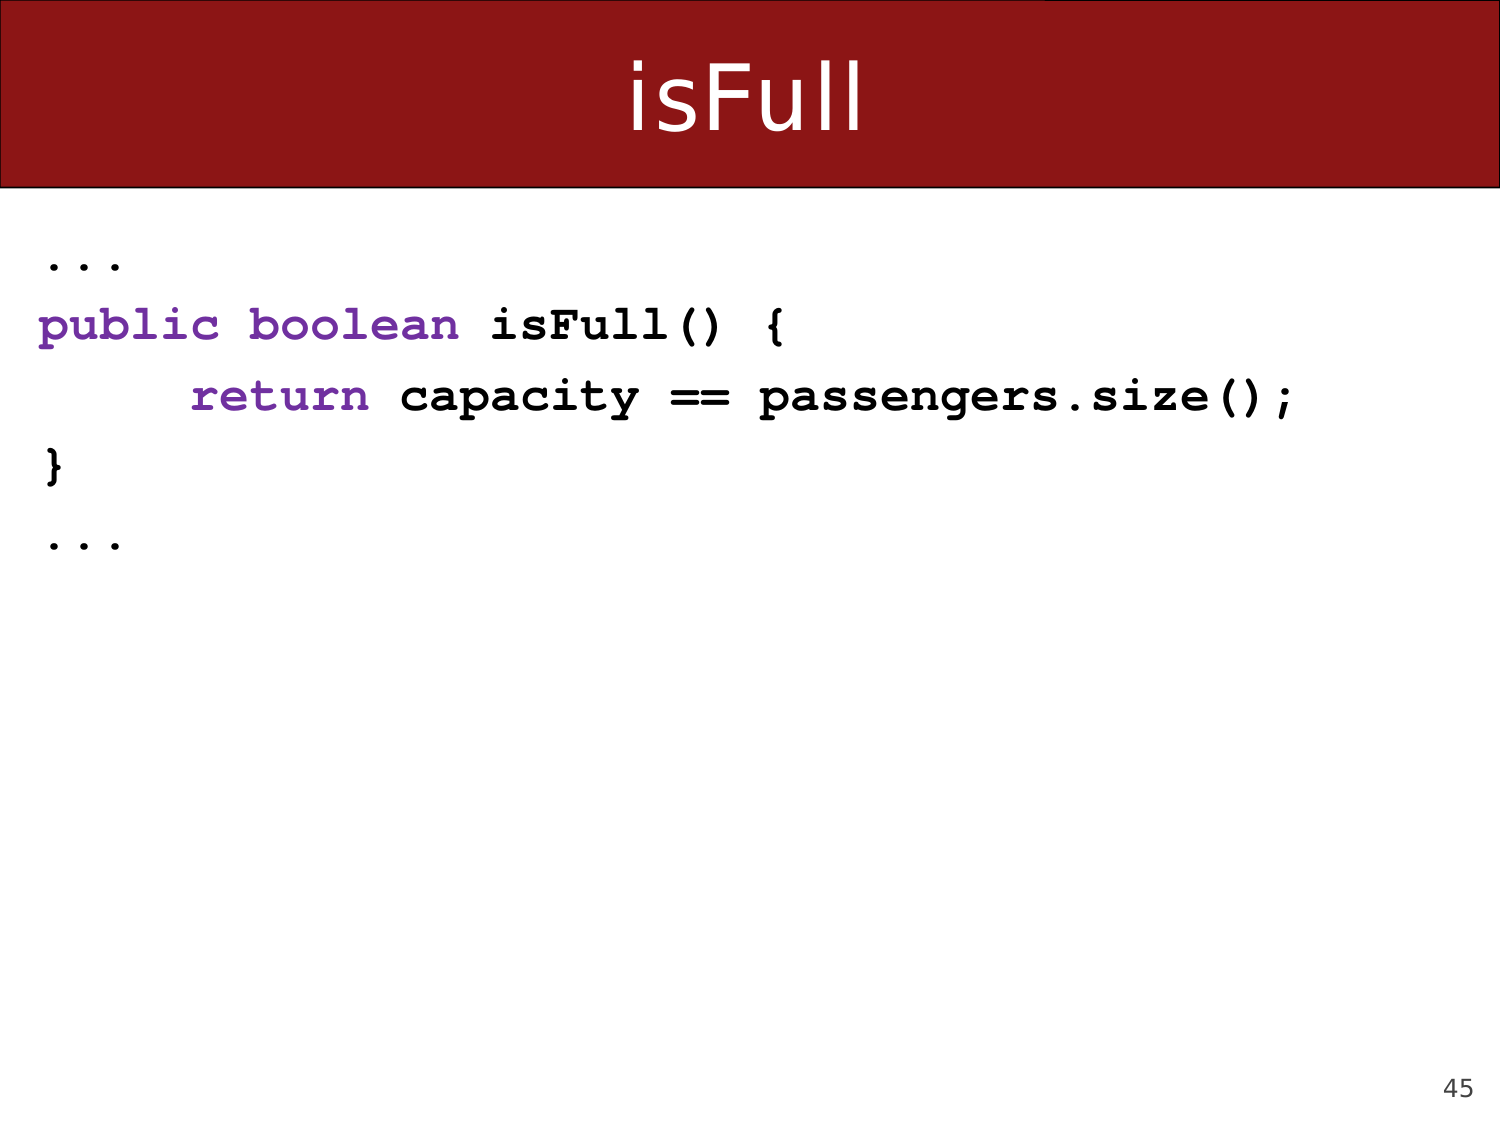

# isFull
...
public boolean isFull() {
	return capacity == passengers.size();
}
...